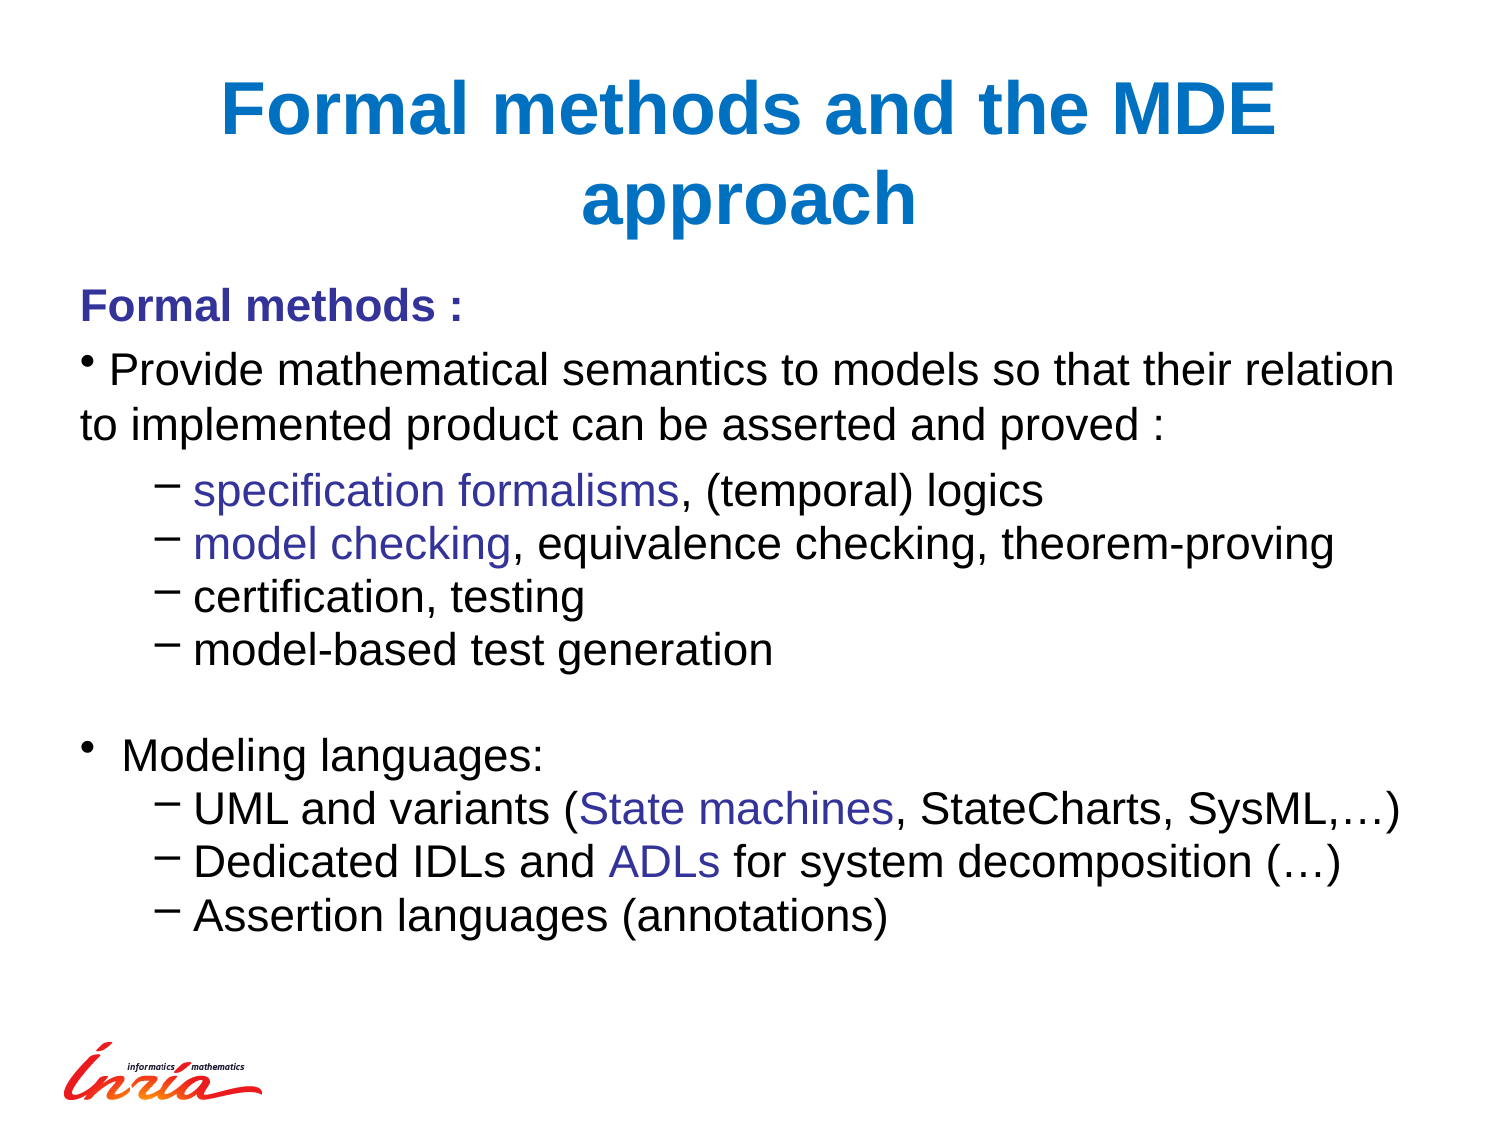

# Formal methods and the MDE approach
Formal methods :
 Provide mathematical semantics to models so that their relation to implemented product can be asserted and proved :
 specification formalisms, (temporal) logics
 model checking, equivalence checking, theorem-proving
 certification, testing
 model-based test generation

  Modeling languages:
 UML and variants (State machines, StateCharts, SysML,…)
 Dedicated IDLs and ADLs for system decomposition (…)
 Assertion languages (annotations)